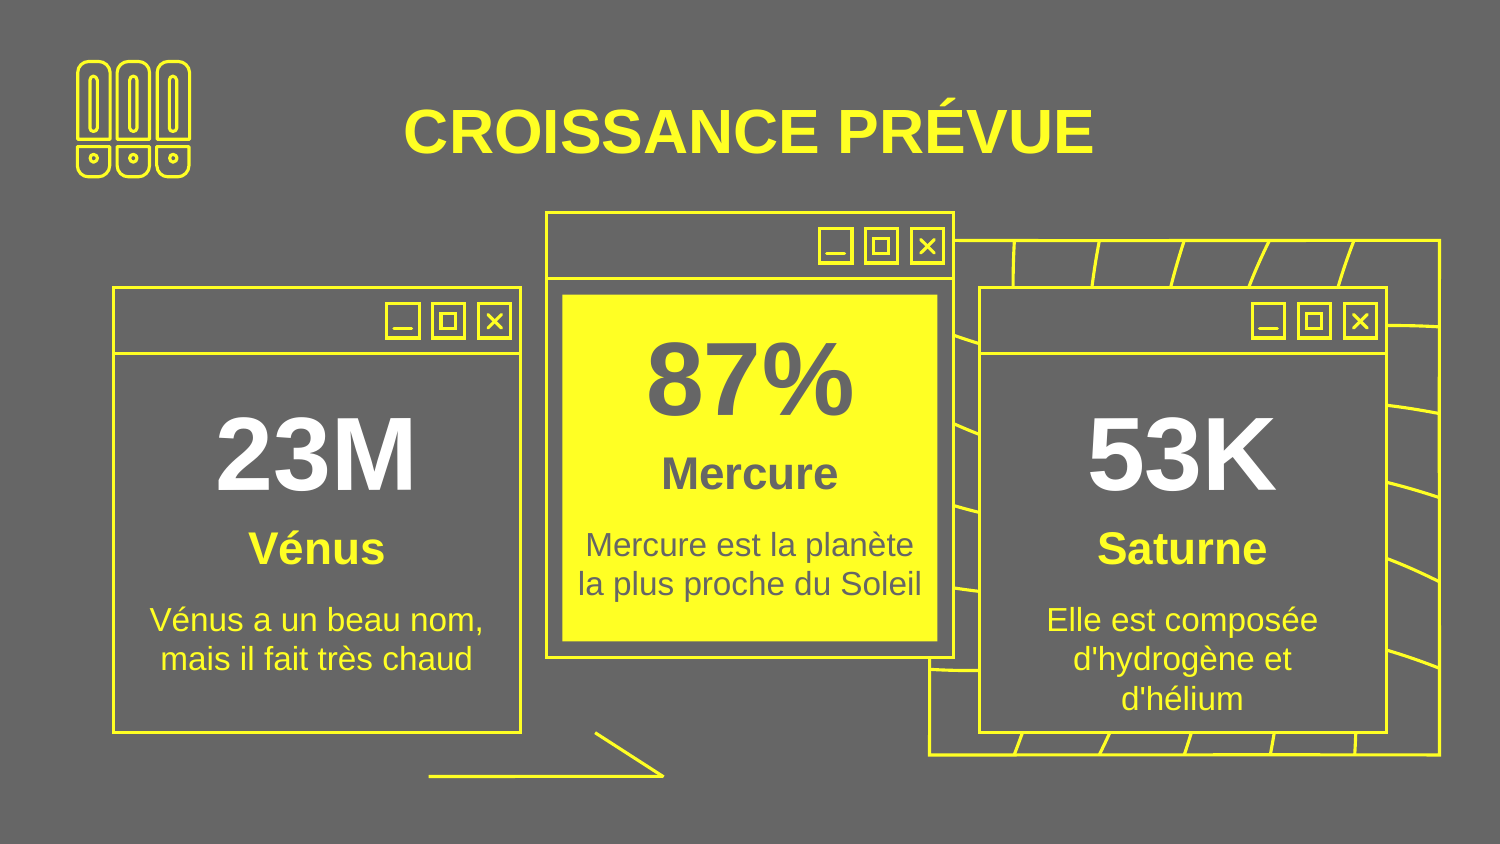

# CROISSANCE PRÉVUE
87%
23M
53K
Mercure
Vénus
Saturne
Mercure est la planète la plus proche du Soleil
Vénus a un beau nom, mais il fait très chaud
Elle est composée d'hydrogène et d'hélium